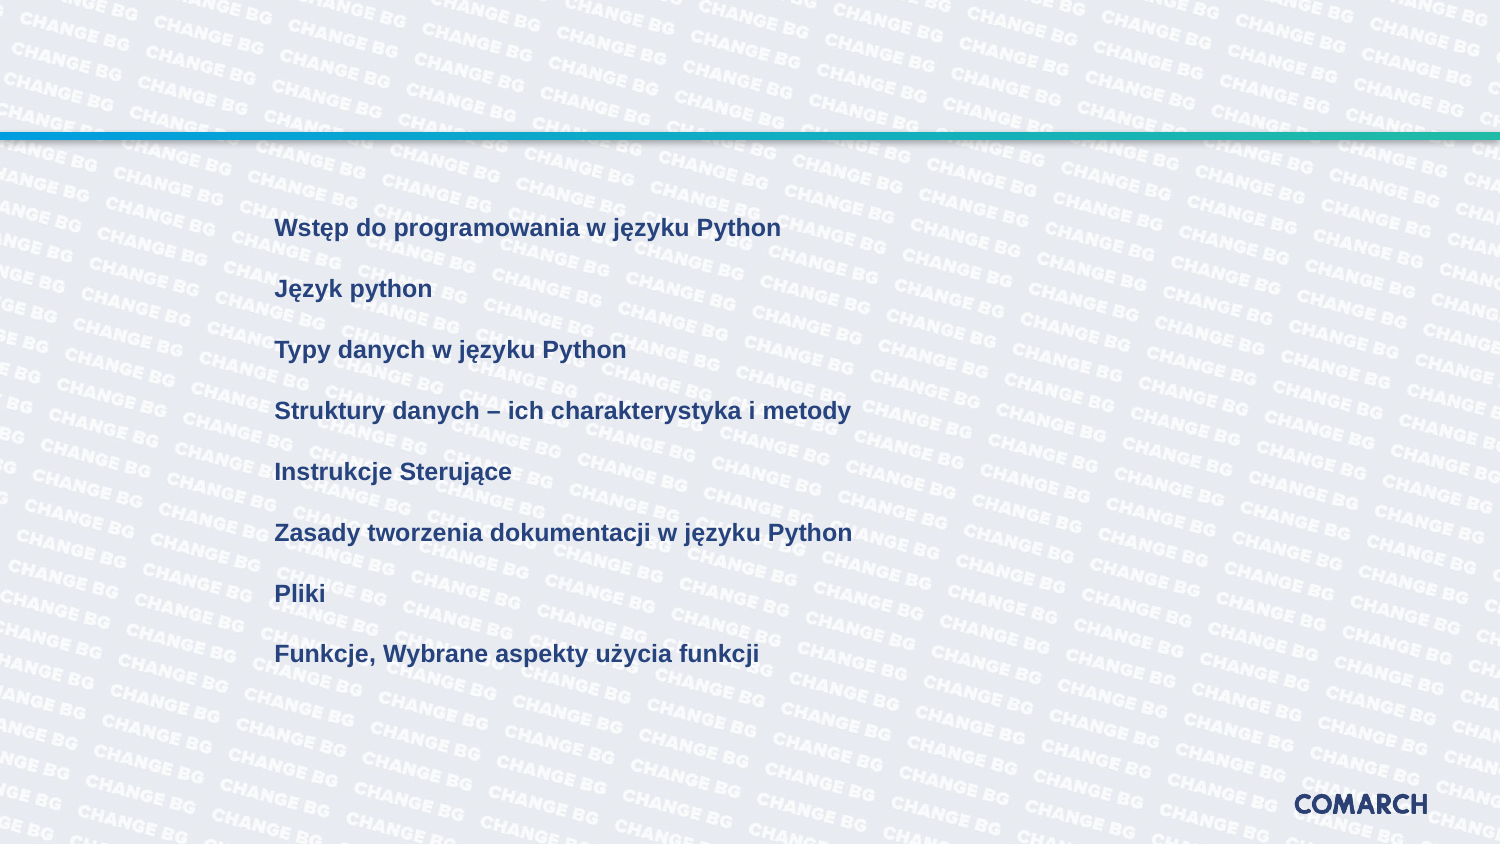

#

Wstęp do programowania w języku Python

Język python

Typy danych w języku Python

Struktury danych – ich charakterystyka i metody

Instrukcje Sterujące

Zasady tworzenia dokumentacji w języku Python

Pliki

Funkcje, Wybrane aspekty użycia funkcji